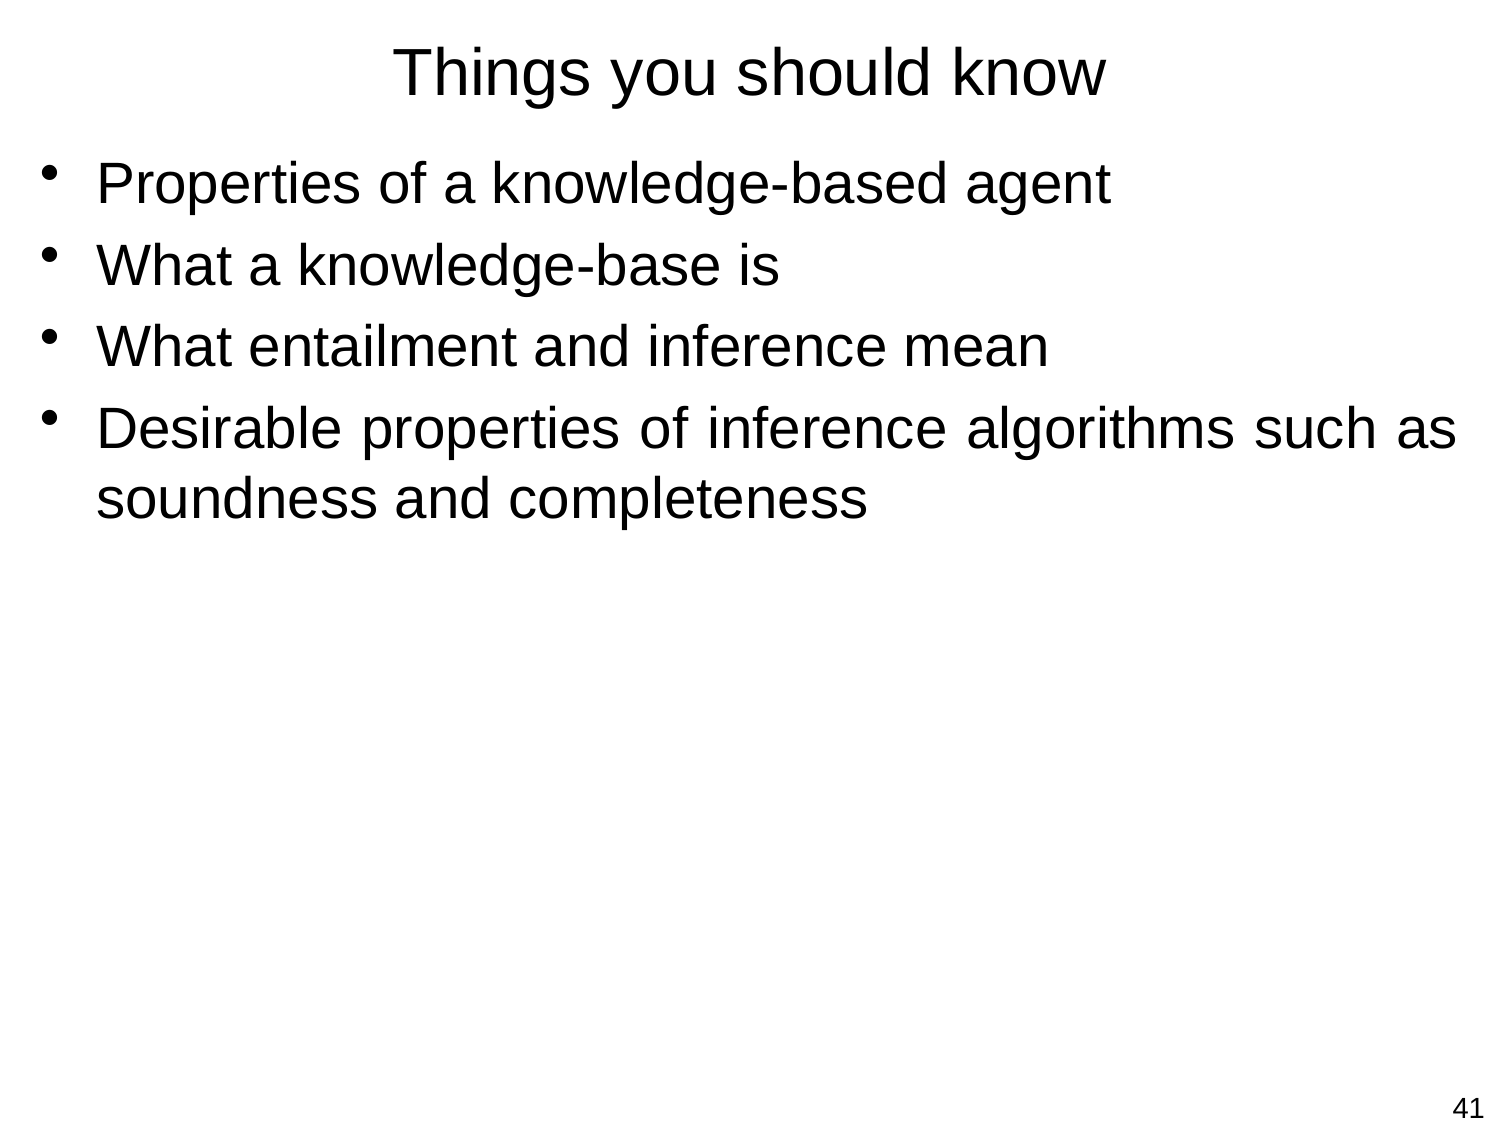

# Things you should know
Properties of a knowledge-based agent
What a knowledge-base is
What entailment and inference mean
Desirable properties of inference algorithms such as soundness and completeness

41